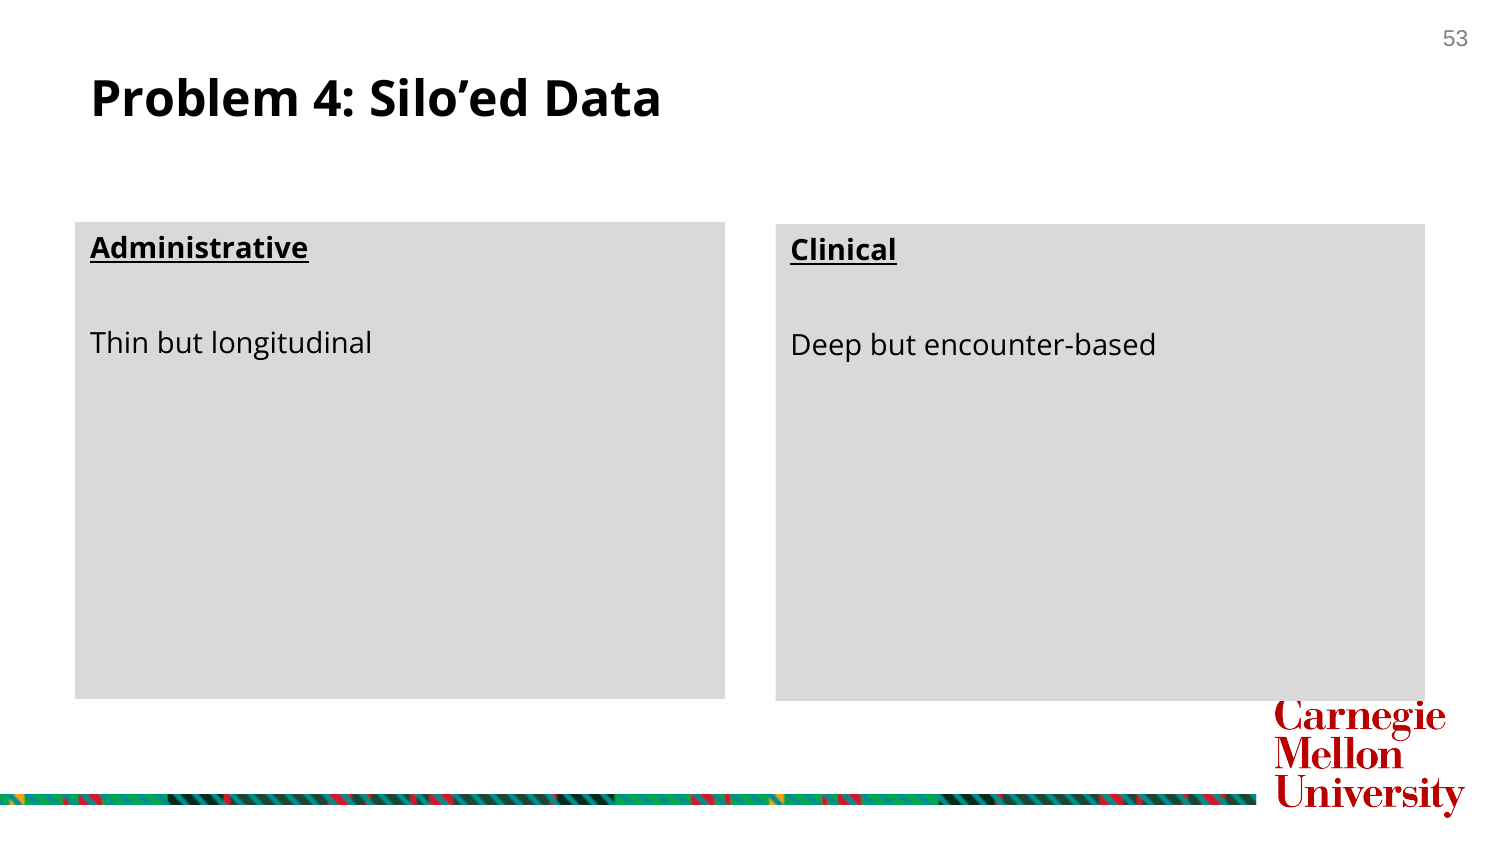

# Problem 4: Silo’ed Data
Administrative

Thin but longitudinal
Clinical

Deep but encounter-based

53